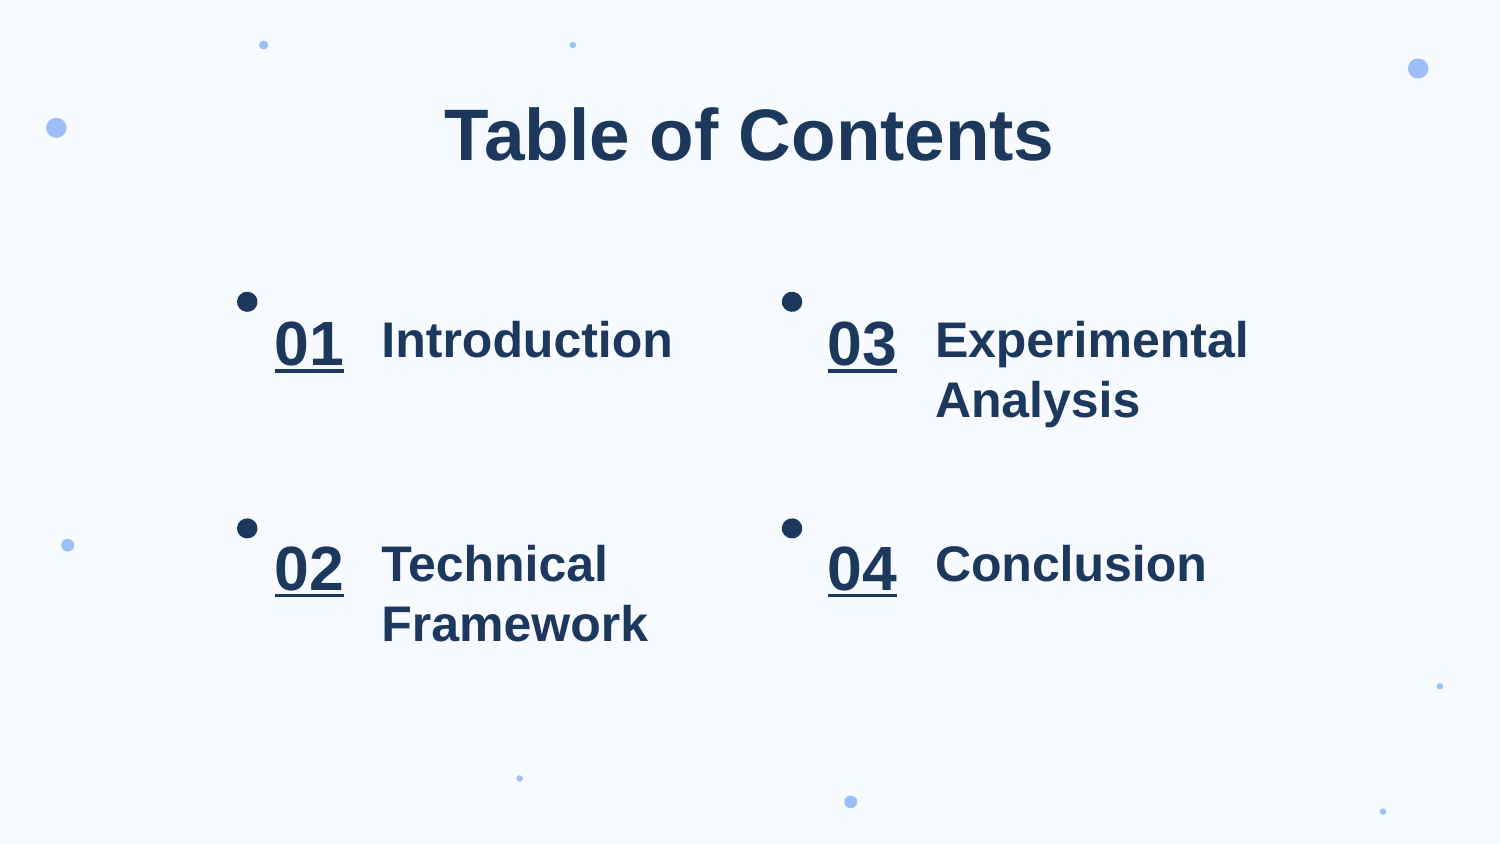

# Table of Contents

Introduction
Experimental Analysis
01
03

Conclusion
Technical Framework
02
04